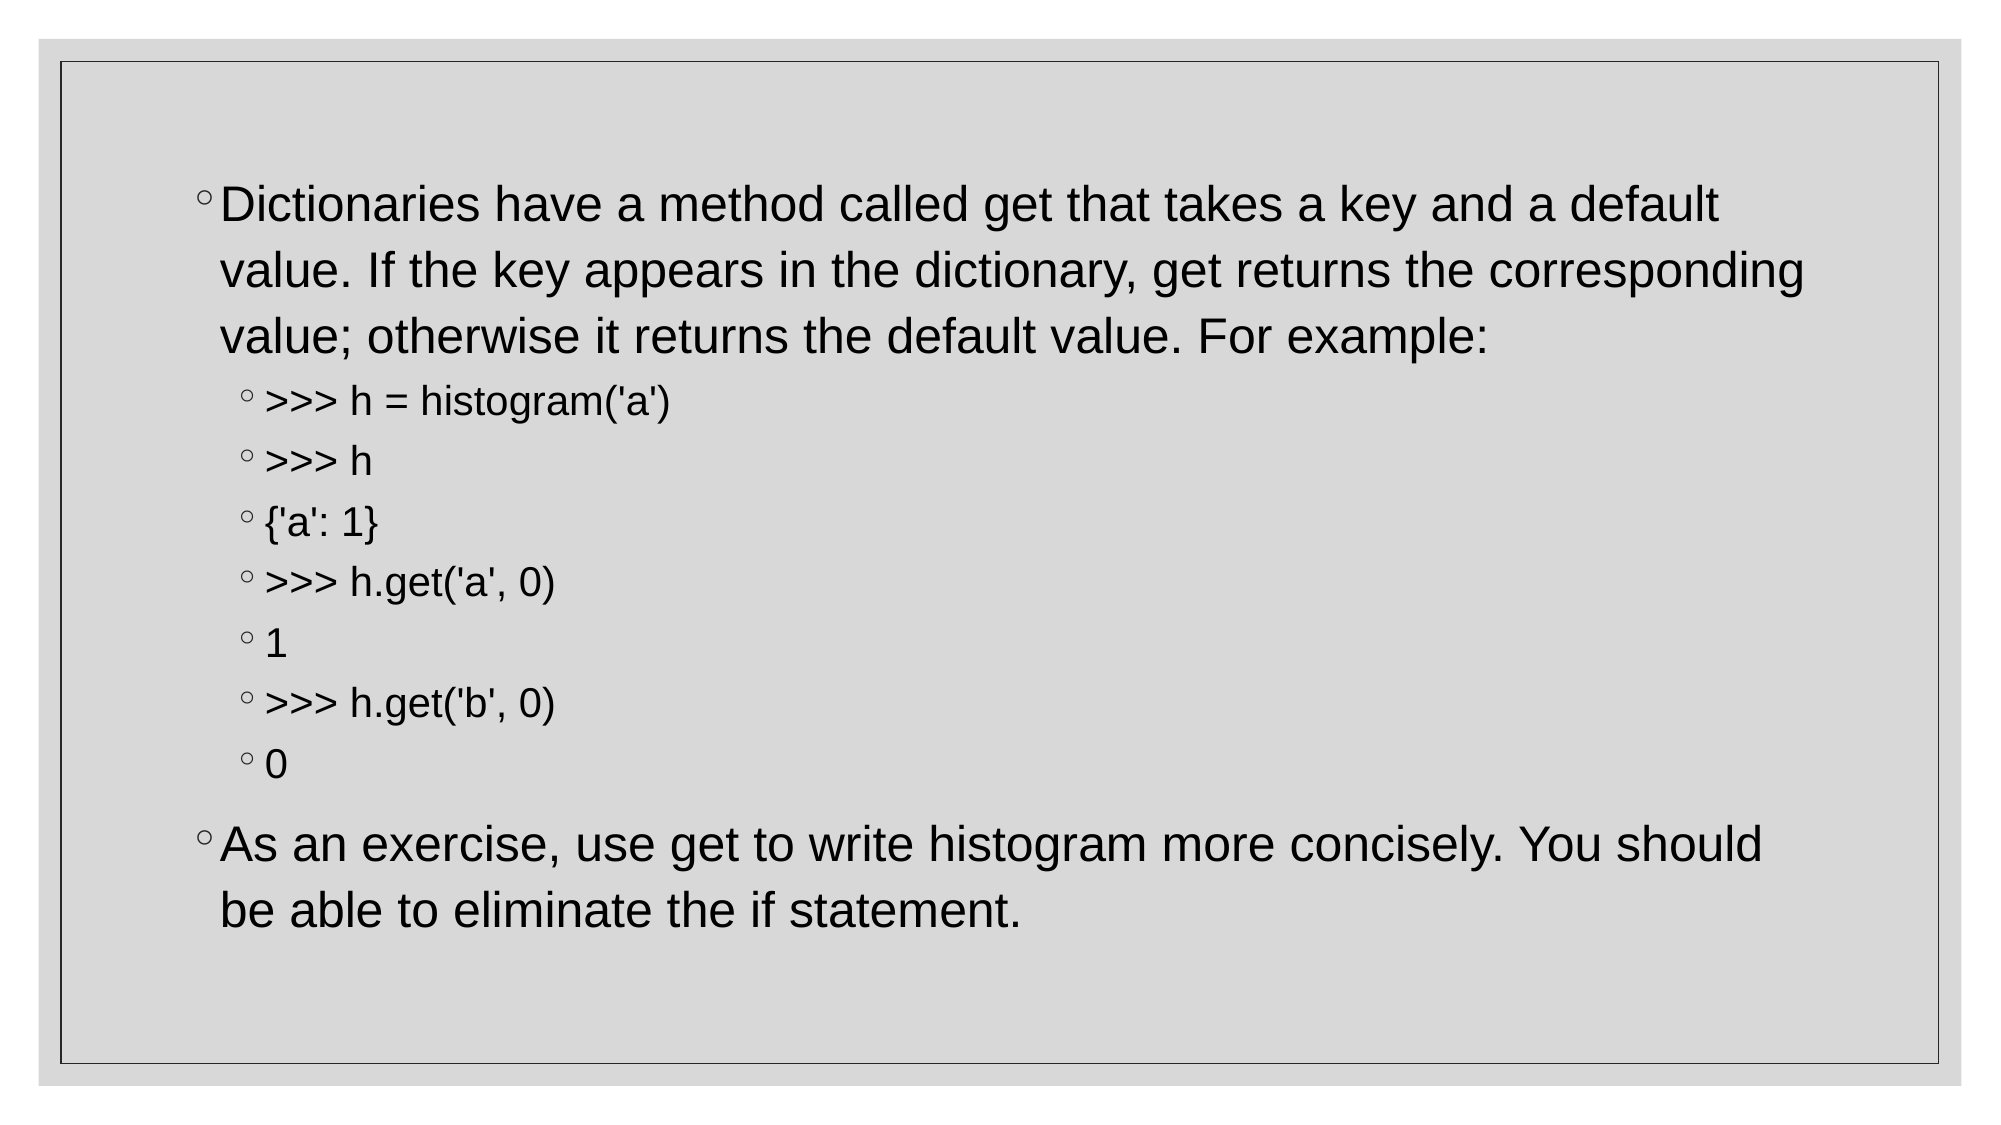

Dictionaries have a method called get that takes a key and a default value. If the key appears in the dictionary, get returns the corresponding value; otherwise it returns the default value. For example:
>>> h = histogram('a')
>>> h
{'a': 1}
>>> h.get('a', 0)
1
>>> h.get('b', 0)
0
As an exercise, use get to write histogram more concisely. You should be able to eliminate the if statement.